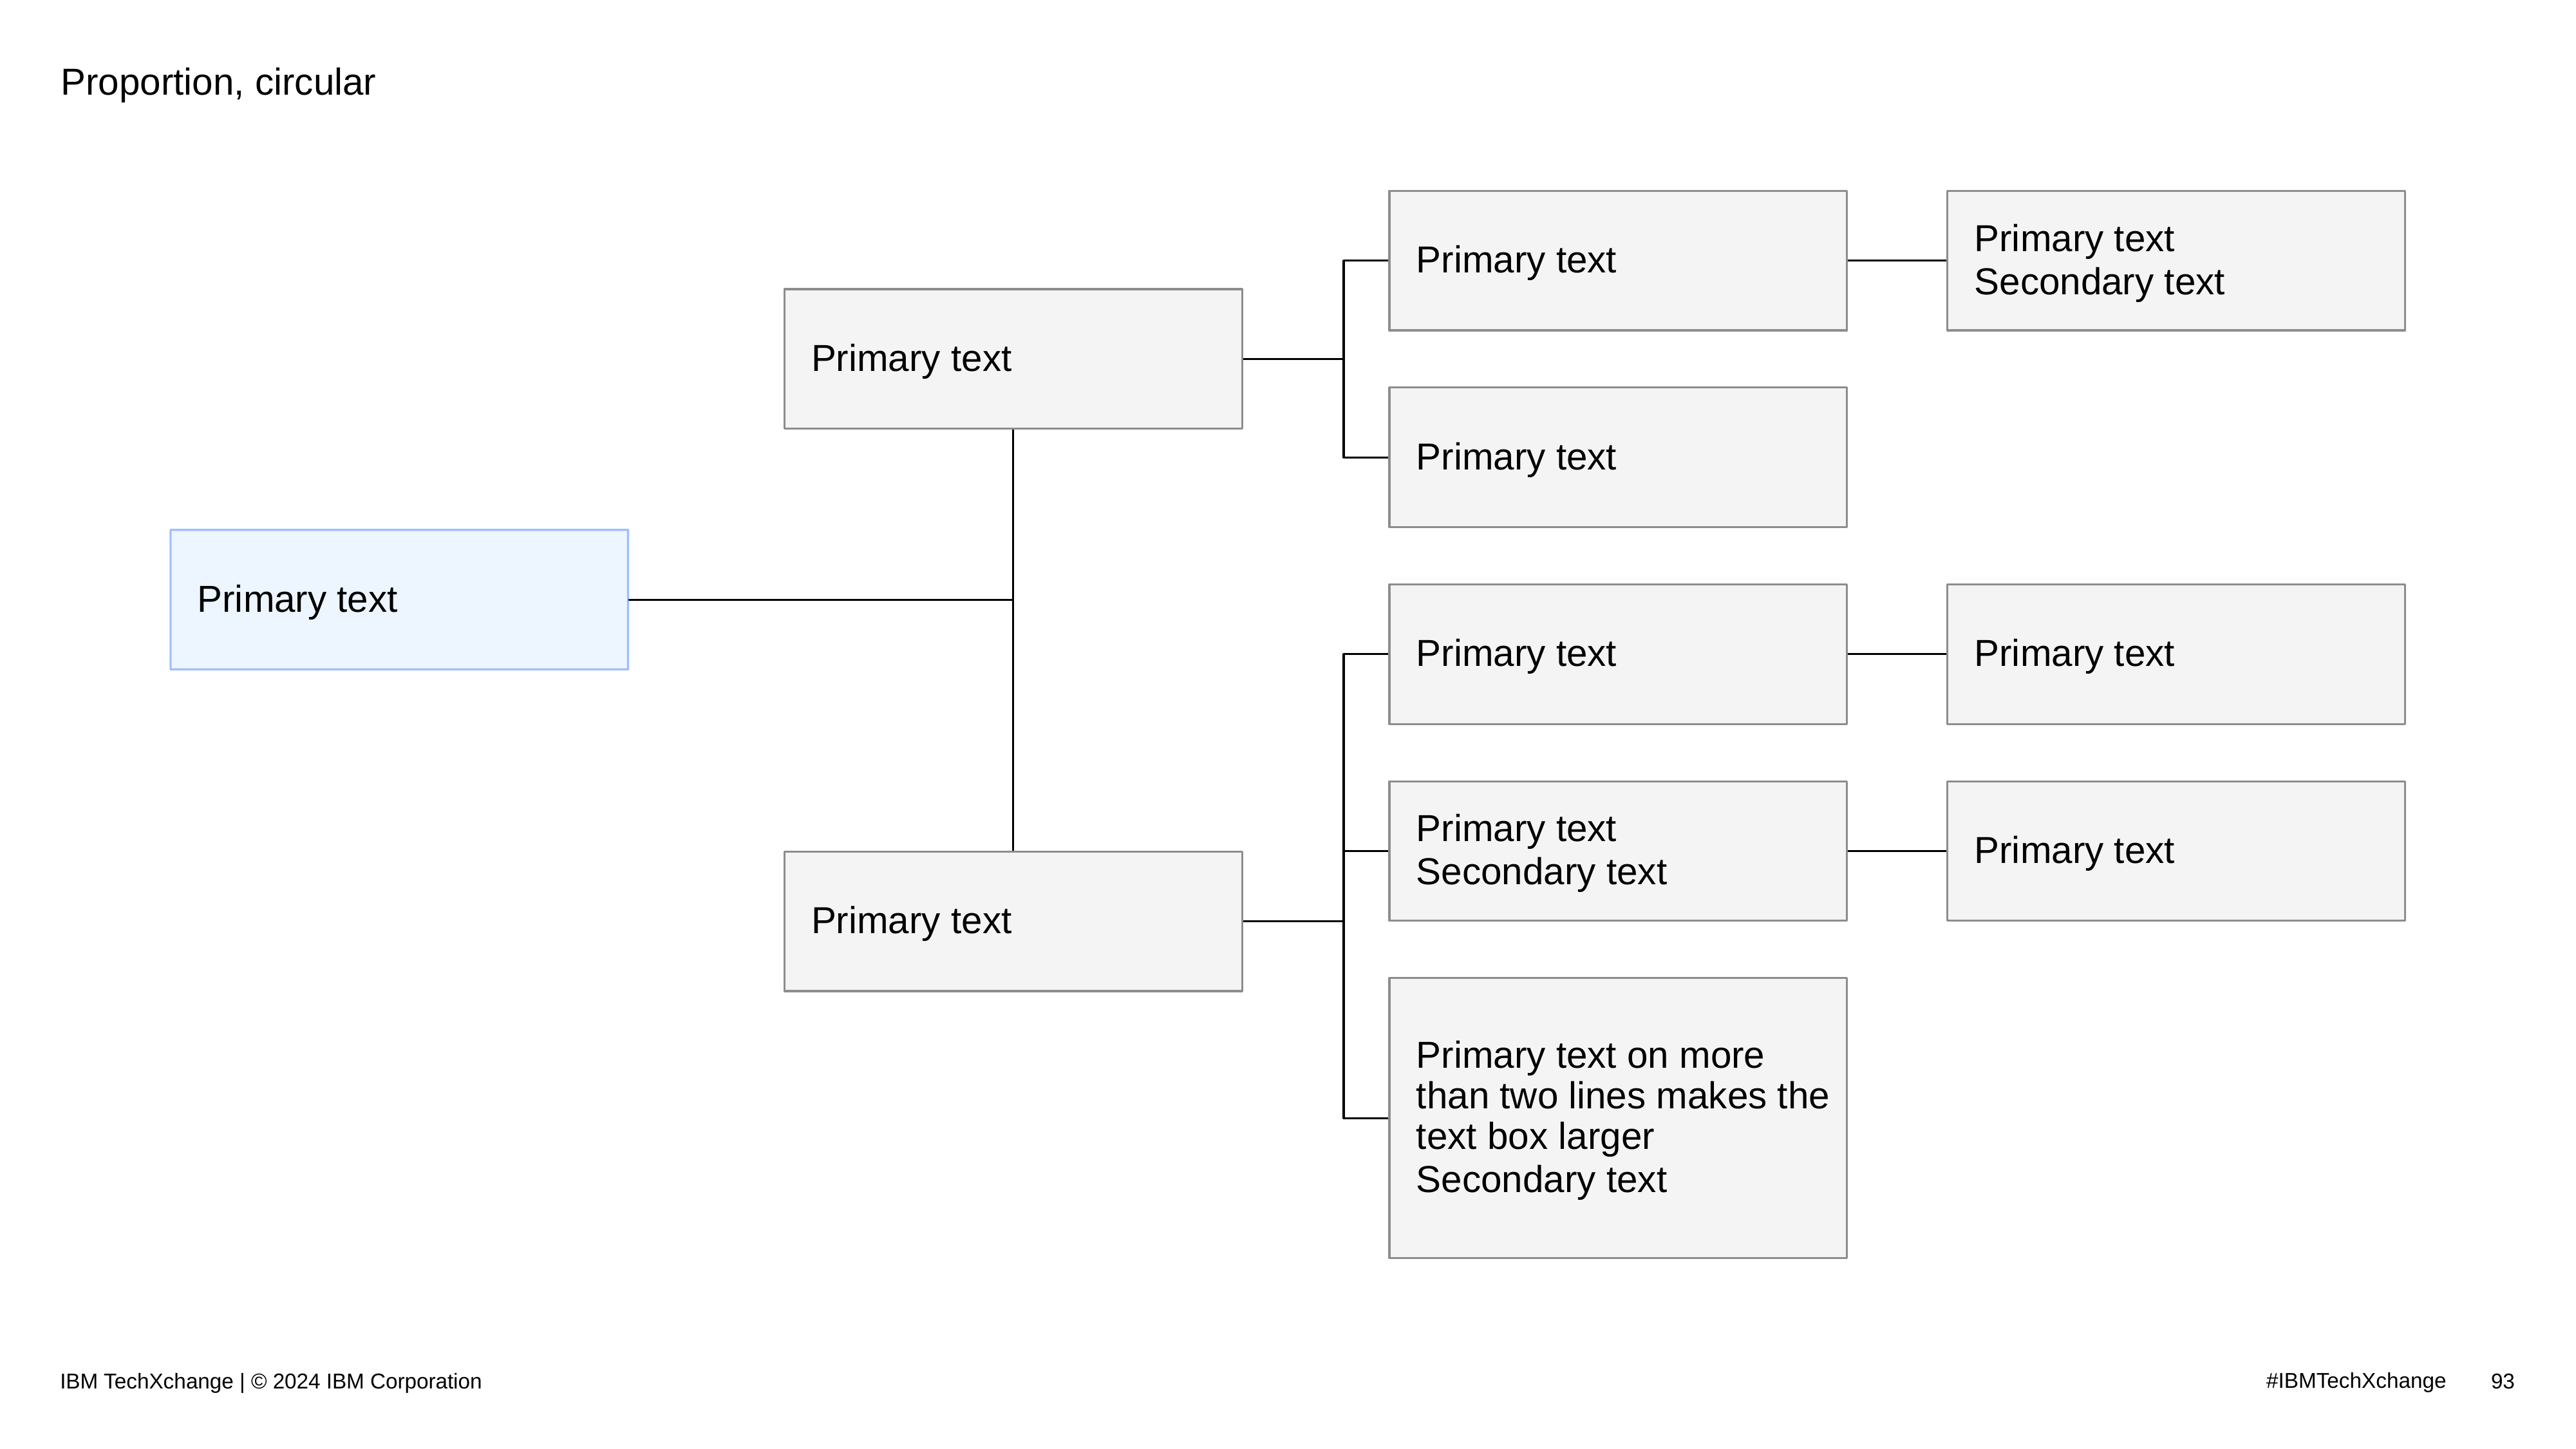

# Proportion, circular
Primary text
Primary text
Primary text
Primary text
Secondary text
Primary text
Primary text
Primary text
Primary text
Primary text
Secondary text
Primary text
Primary text on more than two lines makes the text box larger
Secondary text
IBM TechXchange | © 2024 IBM Corporation
93